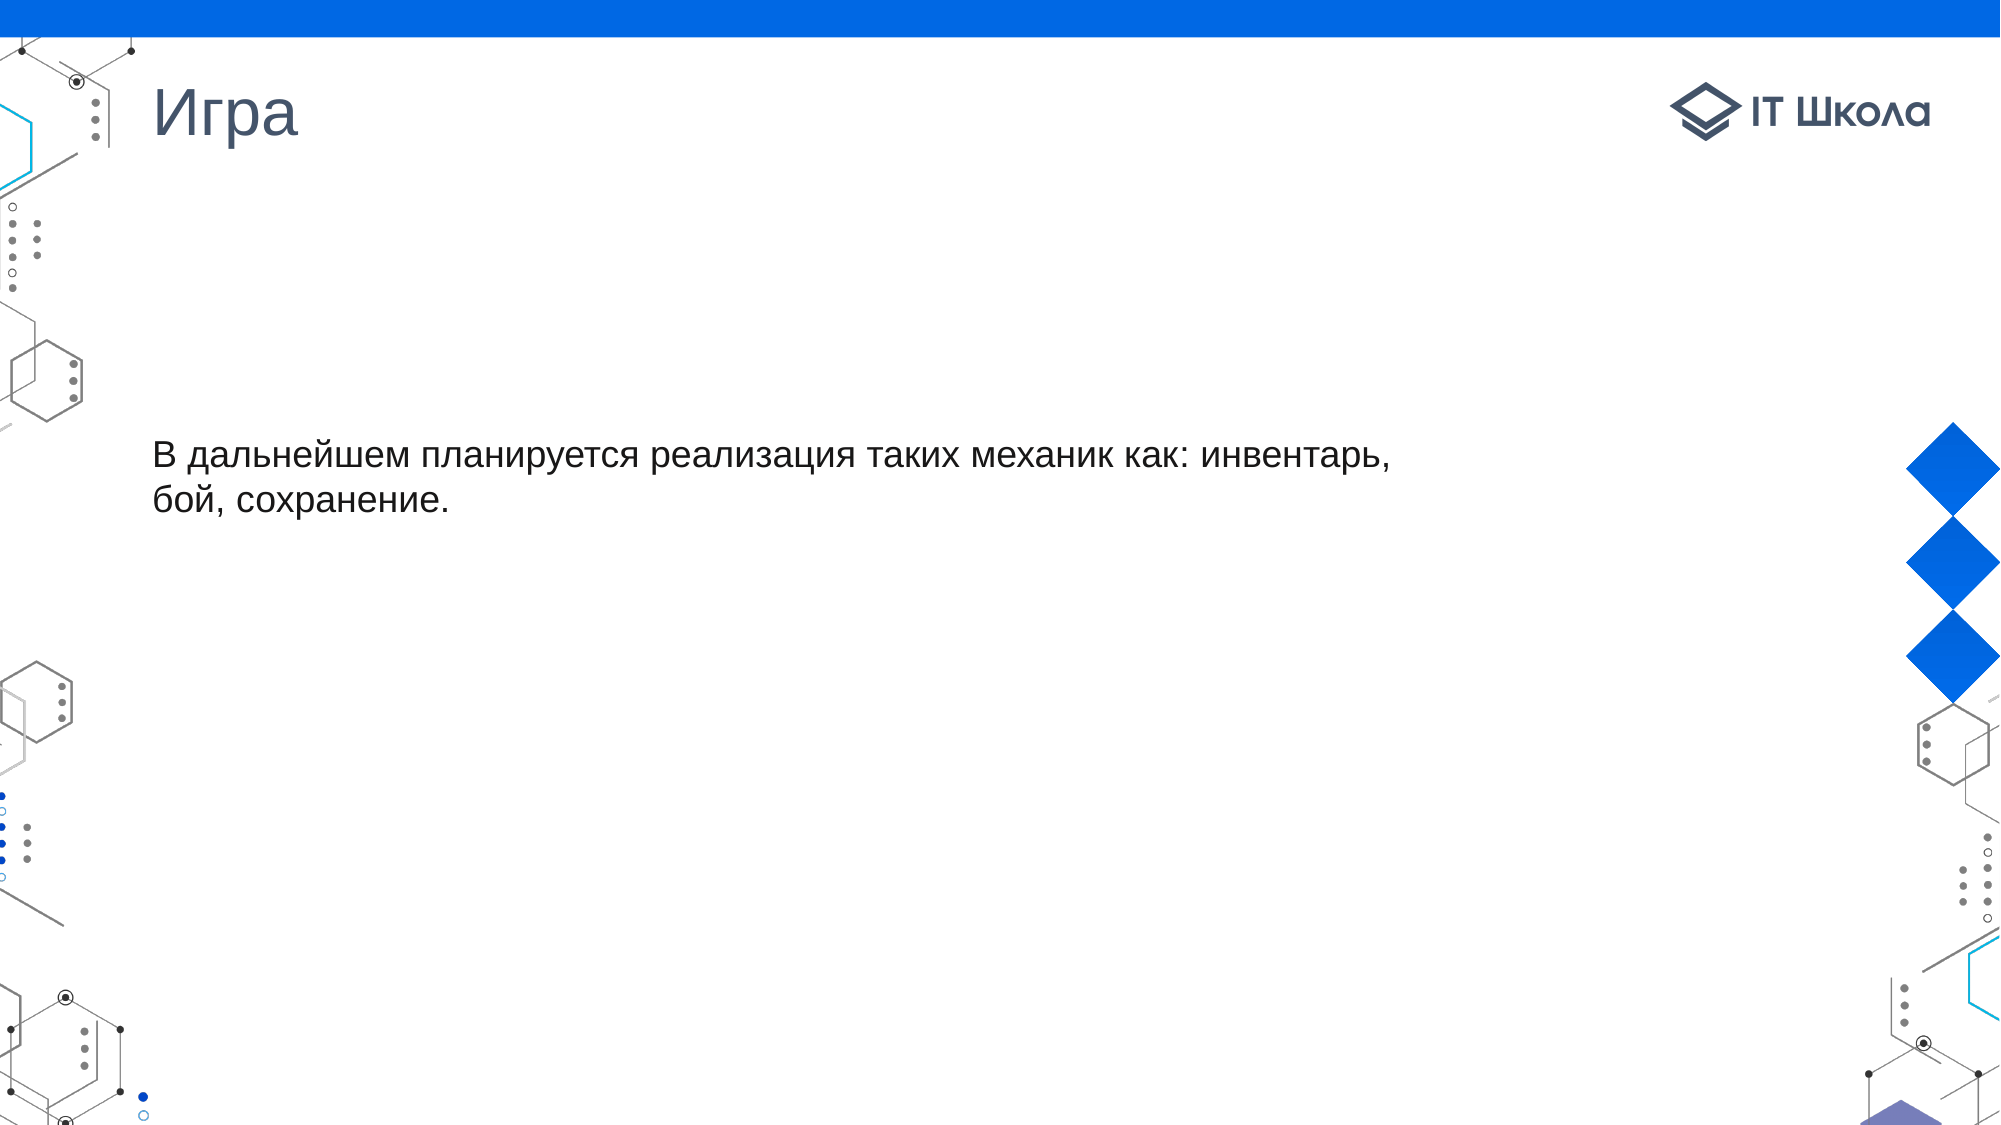

# Игра
В дальнейшем планируется реализация таких механик как: инвентарь, бой, сохранение.